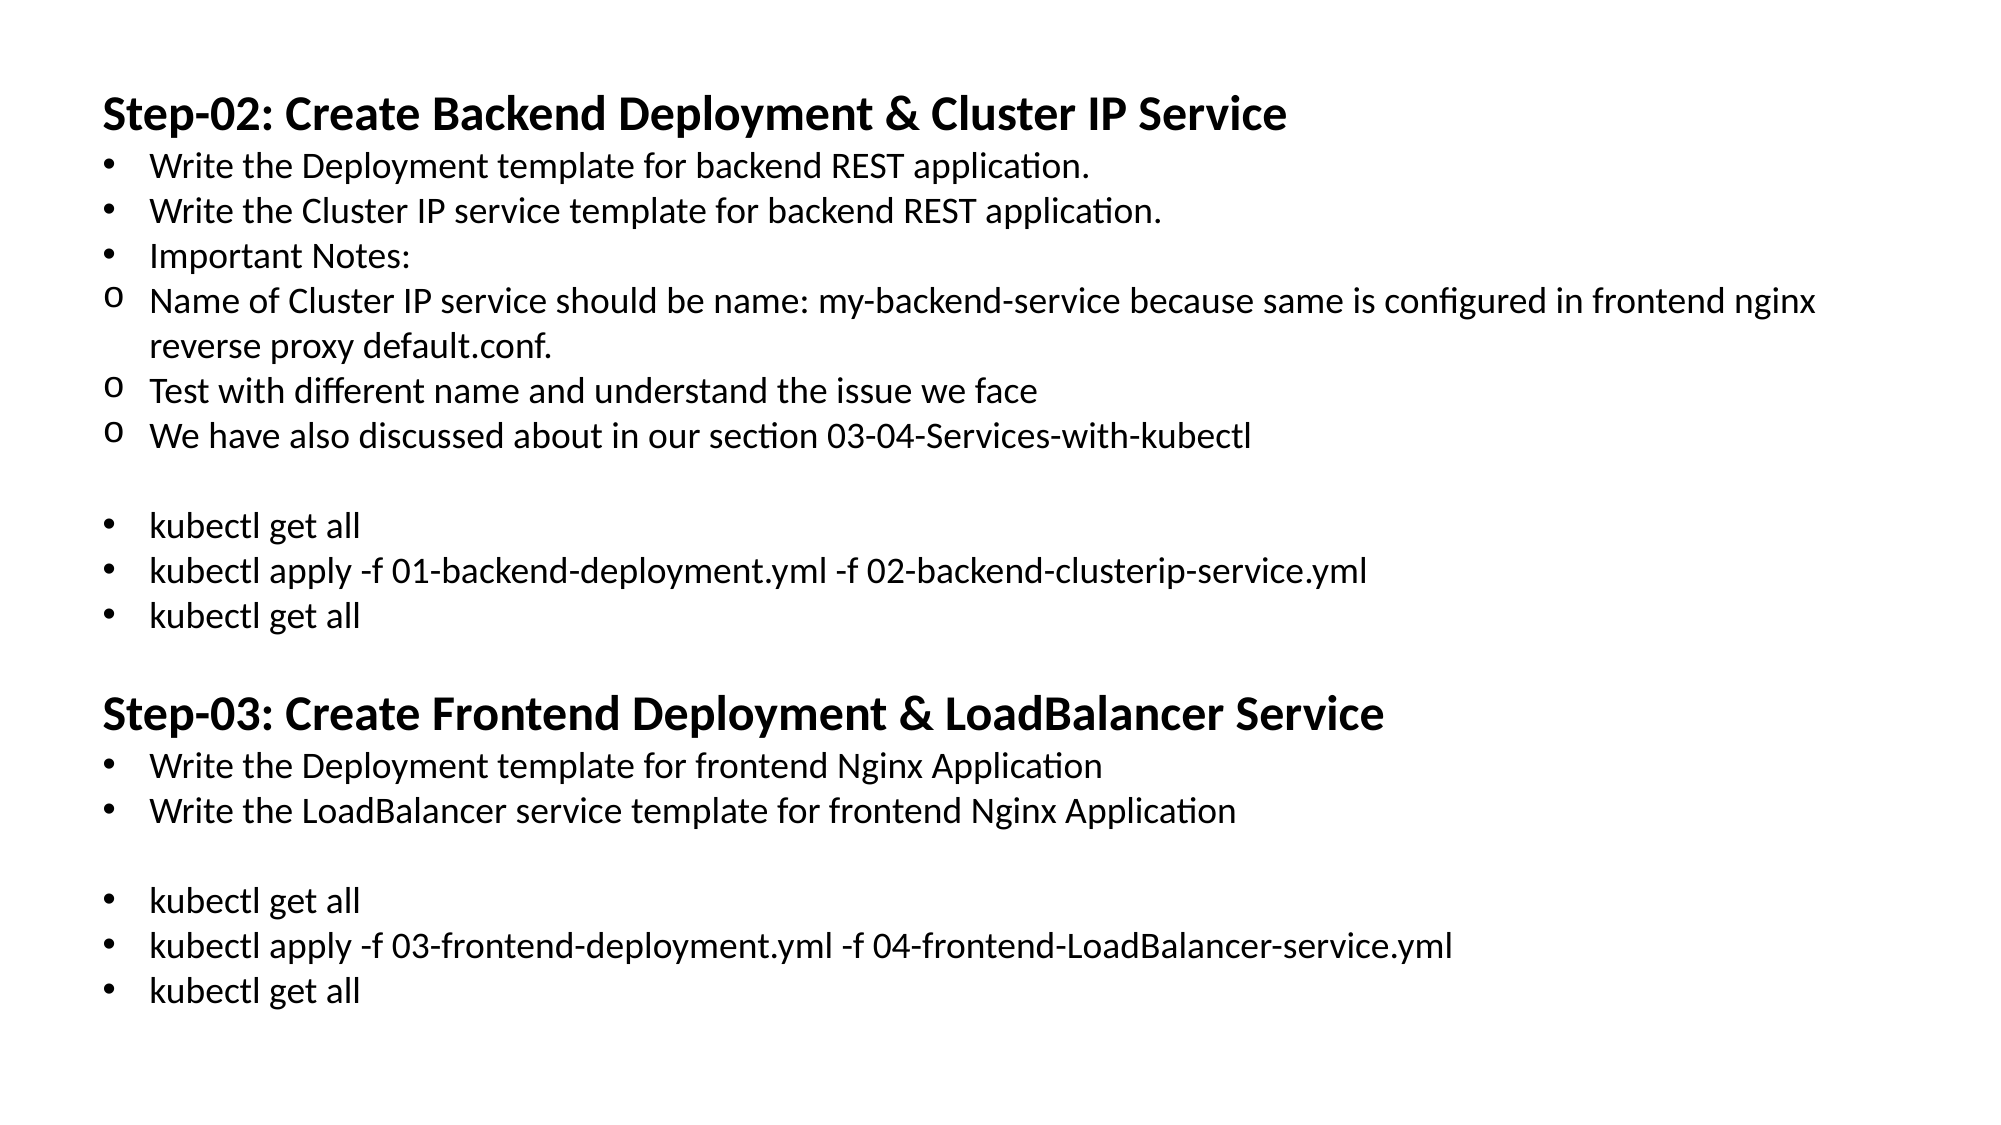

Step-02: Create Backend Deployment & Cluster IP Service
Write the Deployment template for backend REST application.
Write the Cluster IP service template for backend REST application.
Important Notes:
Name of Cluster IP service should be name: my-backend-service because same is configured in frontend nginx reverse proxy default.conf.
Test with different name and understand the issue we face
We have also discussed about in our section 03-04-Services-with-kubectl

kubectl get all
kubectl apply -f 01-backend-deployment.yml -f 02-backend-clusterip-service.yml
kubectl get all

Step-03: Create Frontend Deployment & LoadBalancer Service
Write the Deployment template for frontend Nginx Application
Write the LoadBalancer service template for frontend Nginx Application

kubectl get all
kubectl apply -f 03-frontend-deployment.yml -f 04-frontend-LoadBalancer-service.yml
kubectl get all